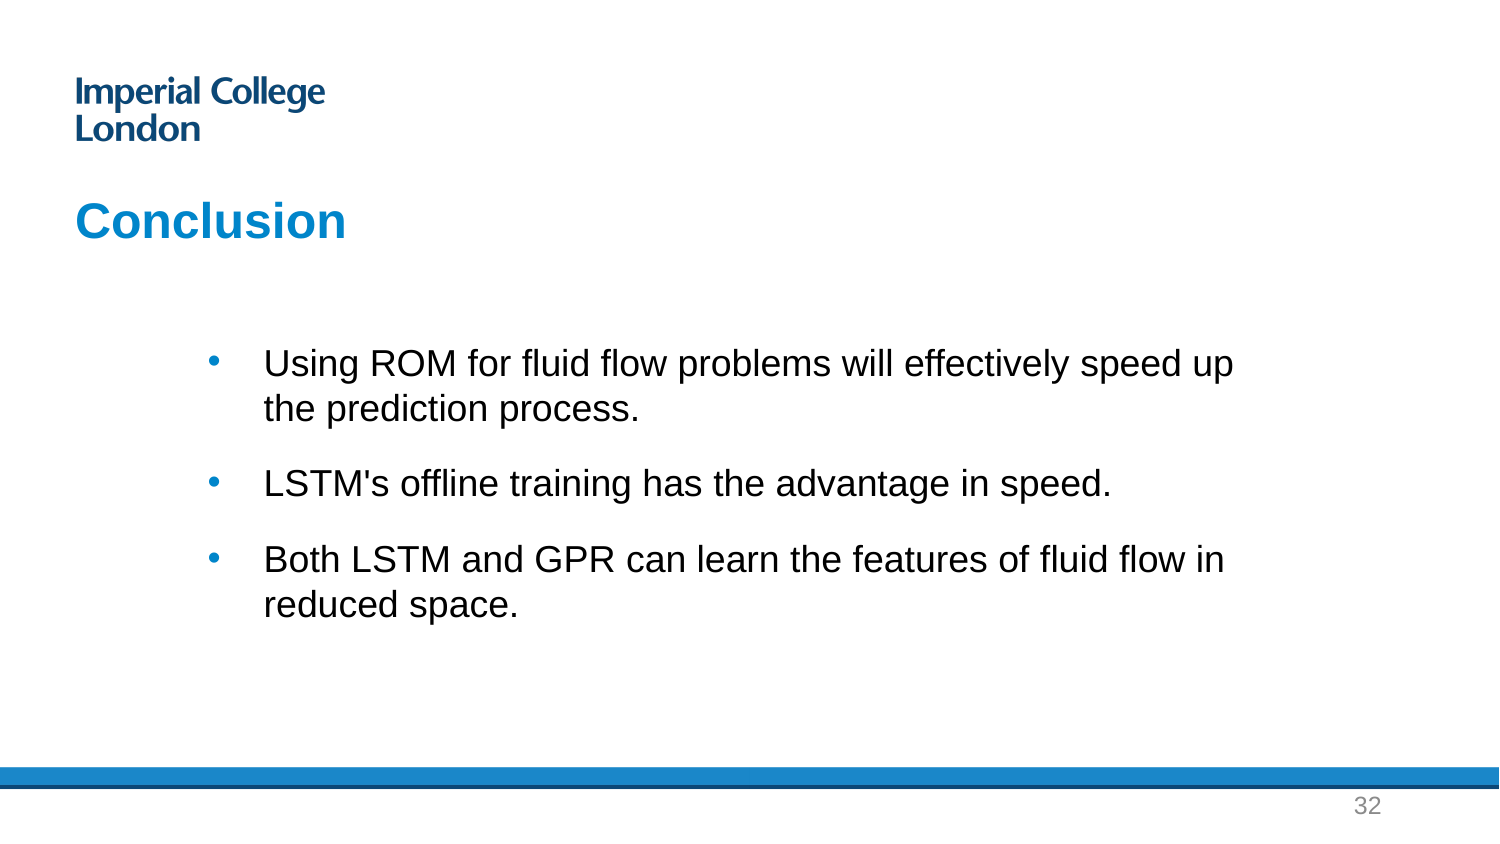

# Conclusion
Using ROM for fluid flow problems will effectively speed up the prediction process.

LSTM's offline training has the advantage in speed.

Both LSTM and GPR can learn the features of fluid flow in reduced space.

32